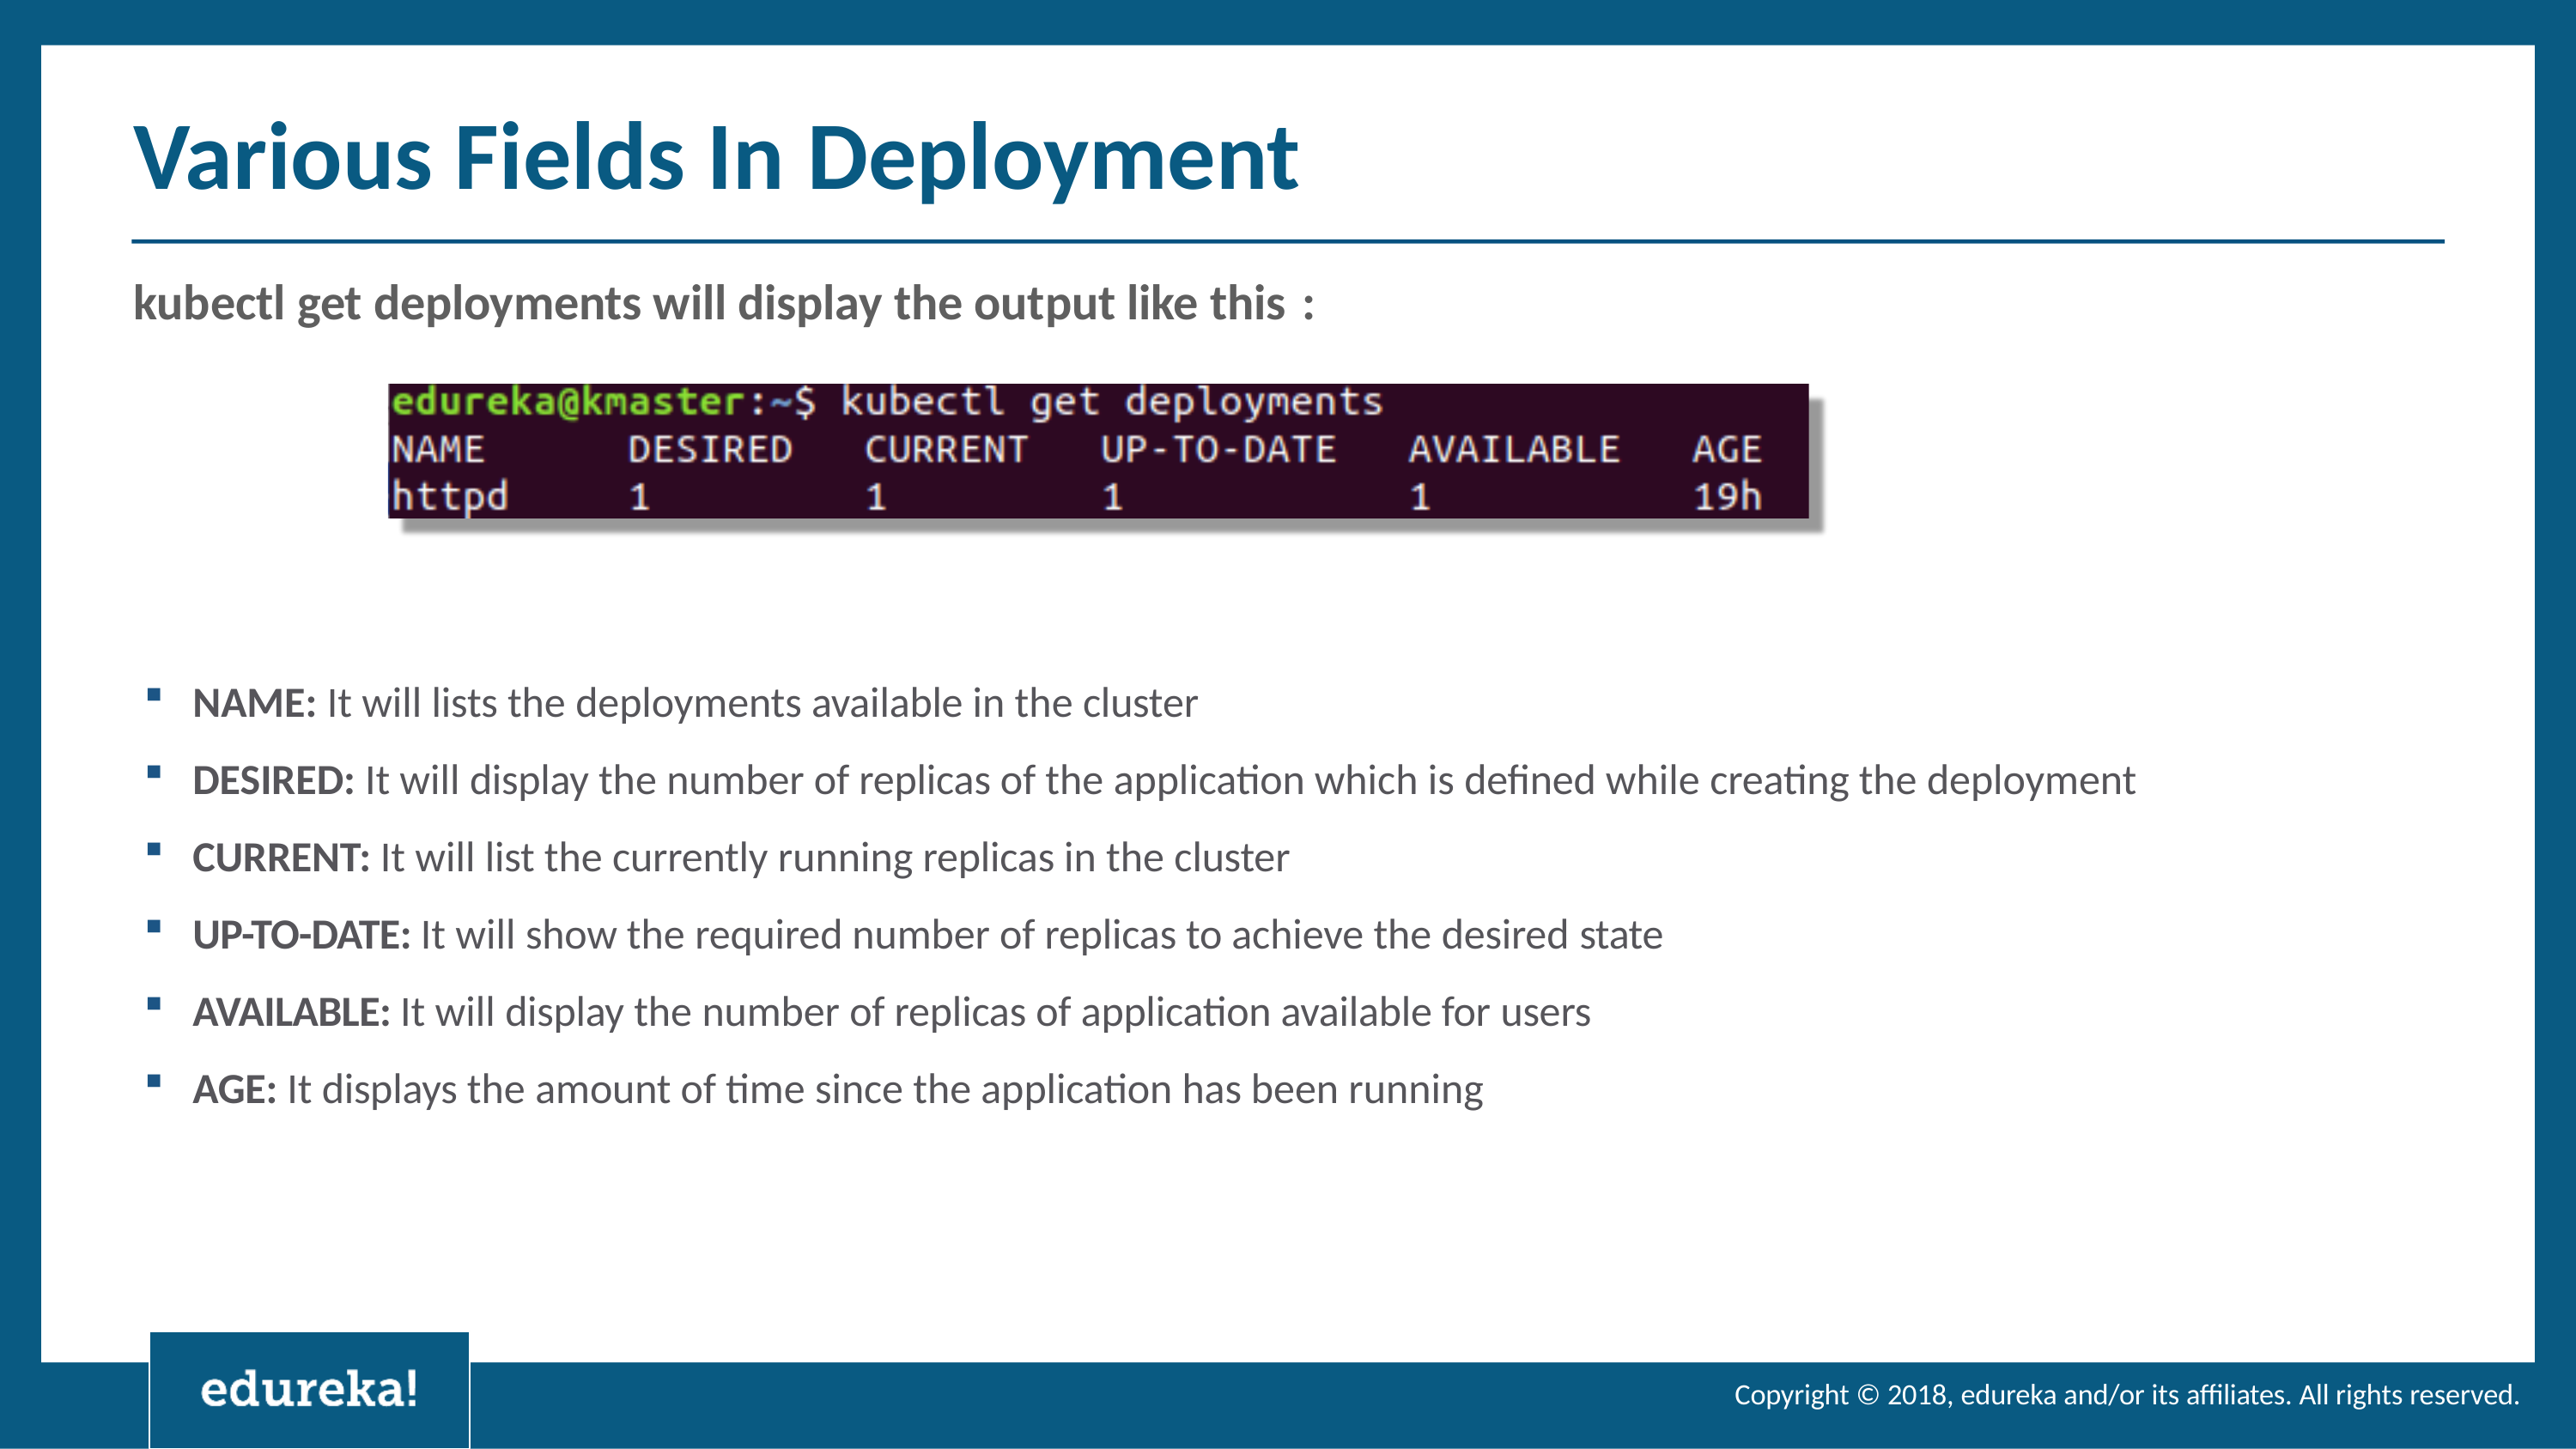

# Various Fields In Deployment
kubectl get deployments will display the output like this :

NAME: It will lists the deployments available in the cluster
DESIRED: It will display the number of replicas of the application which is defined while creating the deployment
CURRENT: It will list the currently running replicas in the cluster
UP-TO-DATE: It will show the required number of replicas to achieve the desired state
AVAILABLE: It will display the number of replicas of application available for users
AGE: It displays the amount of time since the application has been running
Copyright © 2018, edureka and/or its affiliates. All rights reserved.